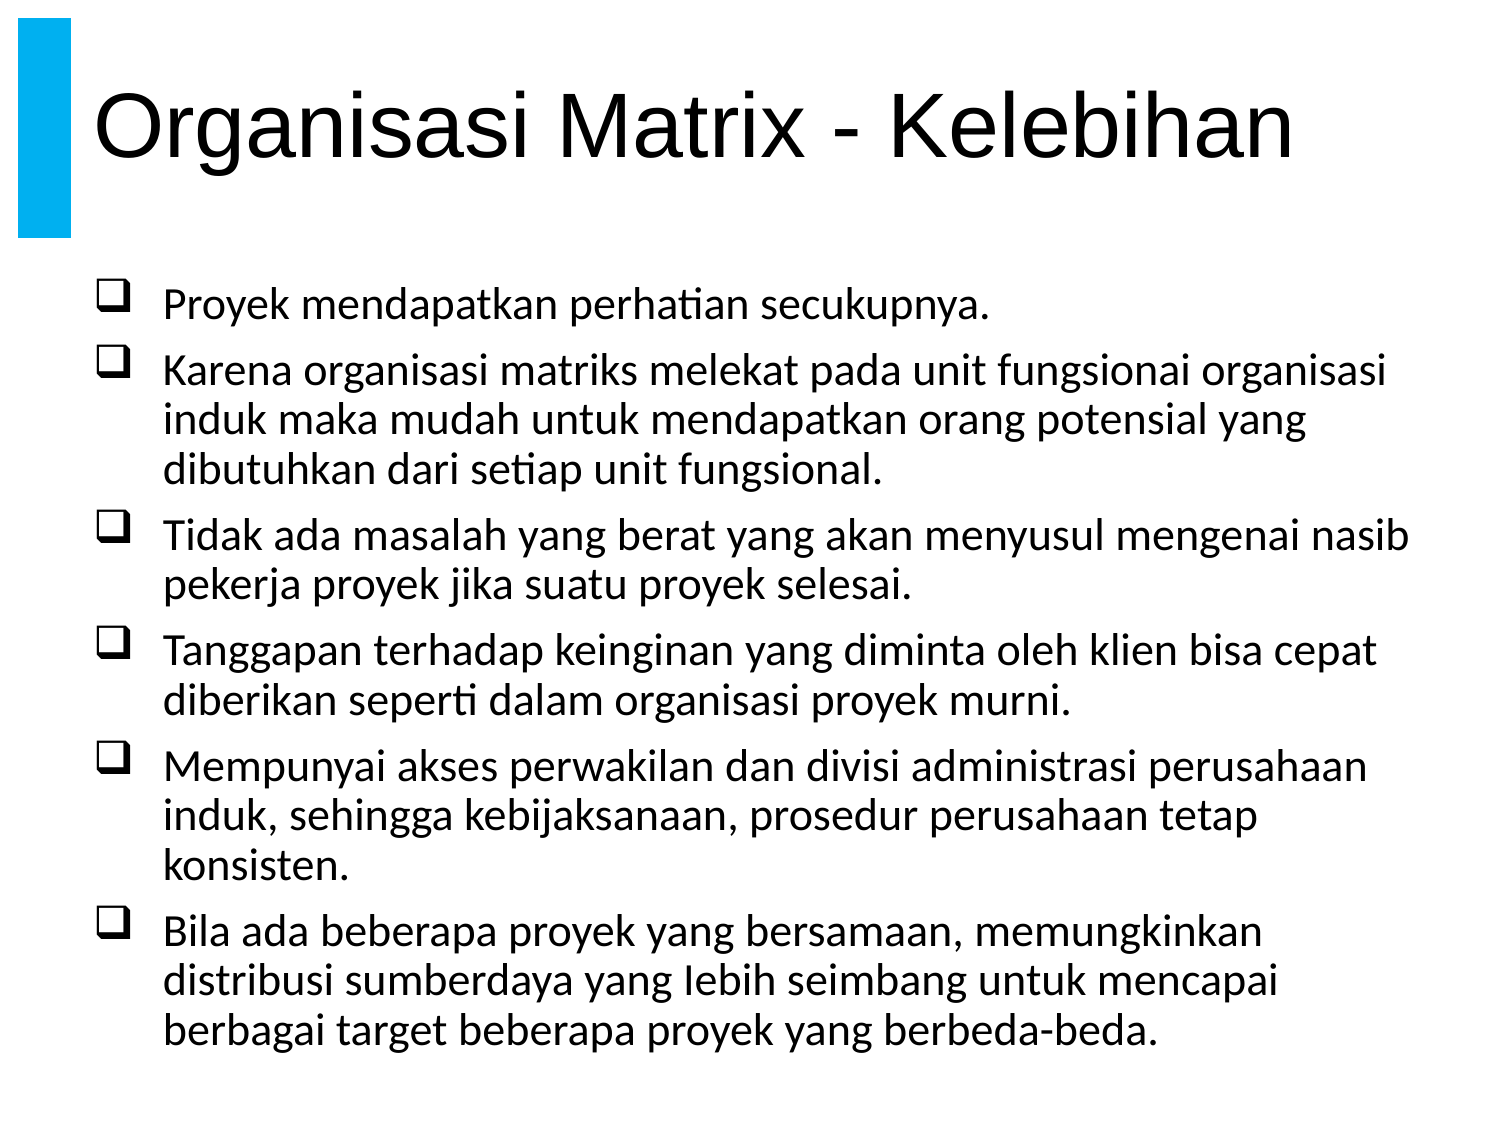

# Organisasi Matrix - Kelebihan
Proyek mendapatkan perhatian secukupnya.
Karena organisasi matriks melekat pada unit fungsionai organisasi induk maka mudah untuk mendapatkan orang potensial yang dibutuhkan dari setiap unit fungsional.
Tidak ada masalah yang berat yang akan menyusul mengenai nasib pekerja proyek jika suatu proyek selesai.
Tanggapan terhadap keinginan yang diminta oleh klien bisa cepat diberikan seperti dalam organisasi proyek murni.
Mempunyai akses perwakilan dan divisi administrasi perusahaan induk, sehingga kebijaksanaan, prosedur perusahaan tetap konsisten.
Bila ada beberapa proyek yang bersamaan, memungkinkan distribusi sumberdaya yang Iebih seimbang untuk mencapai berbagai target beberapa proyek yang berbeda-beda.